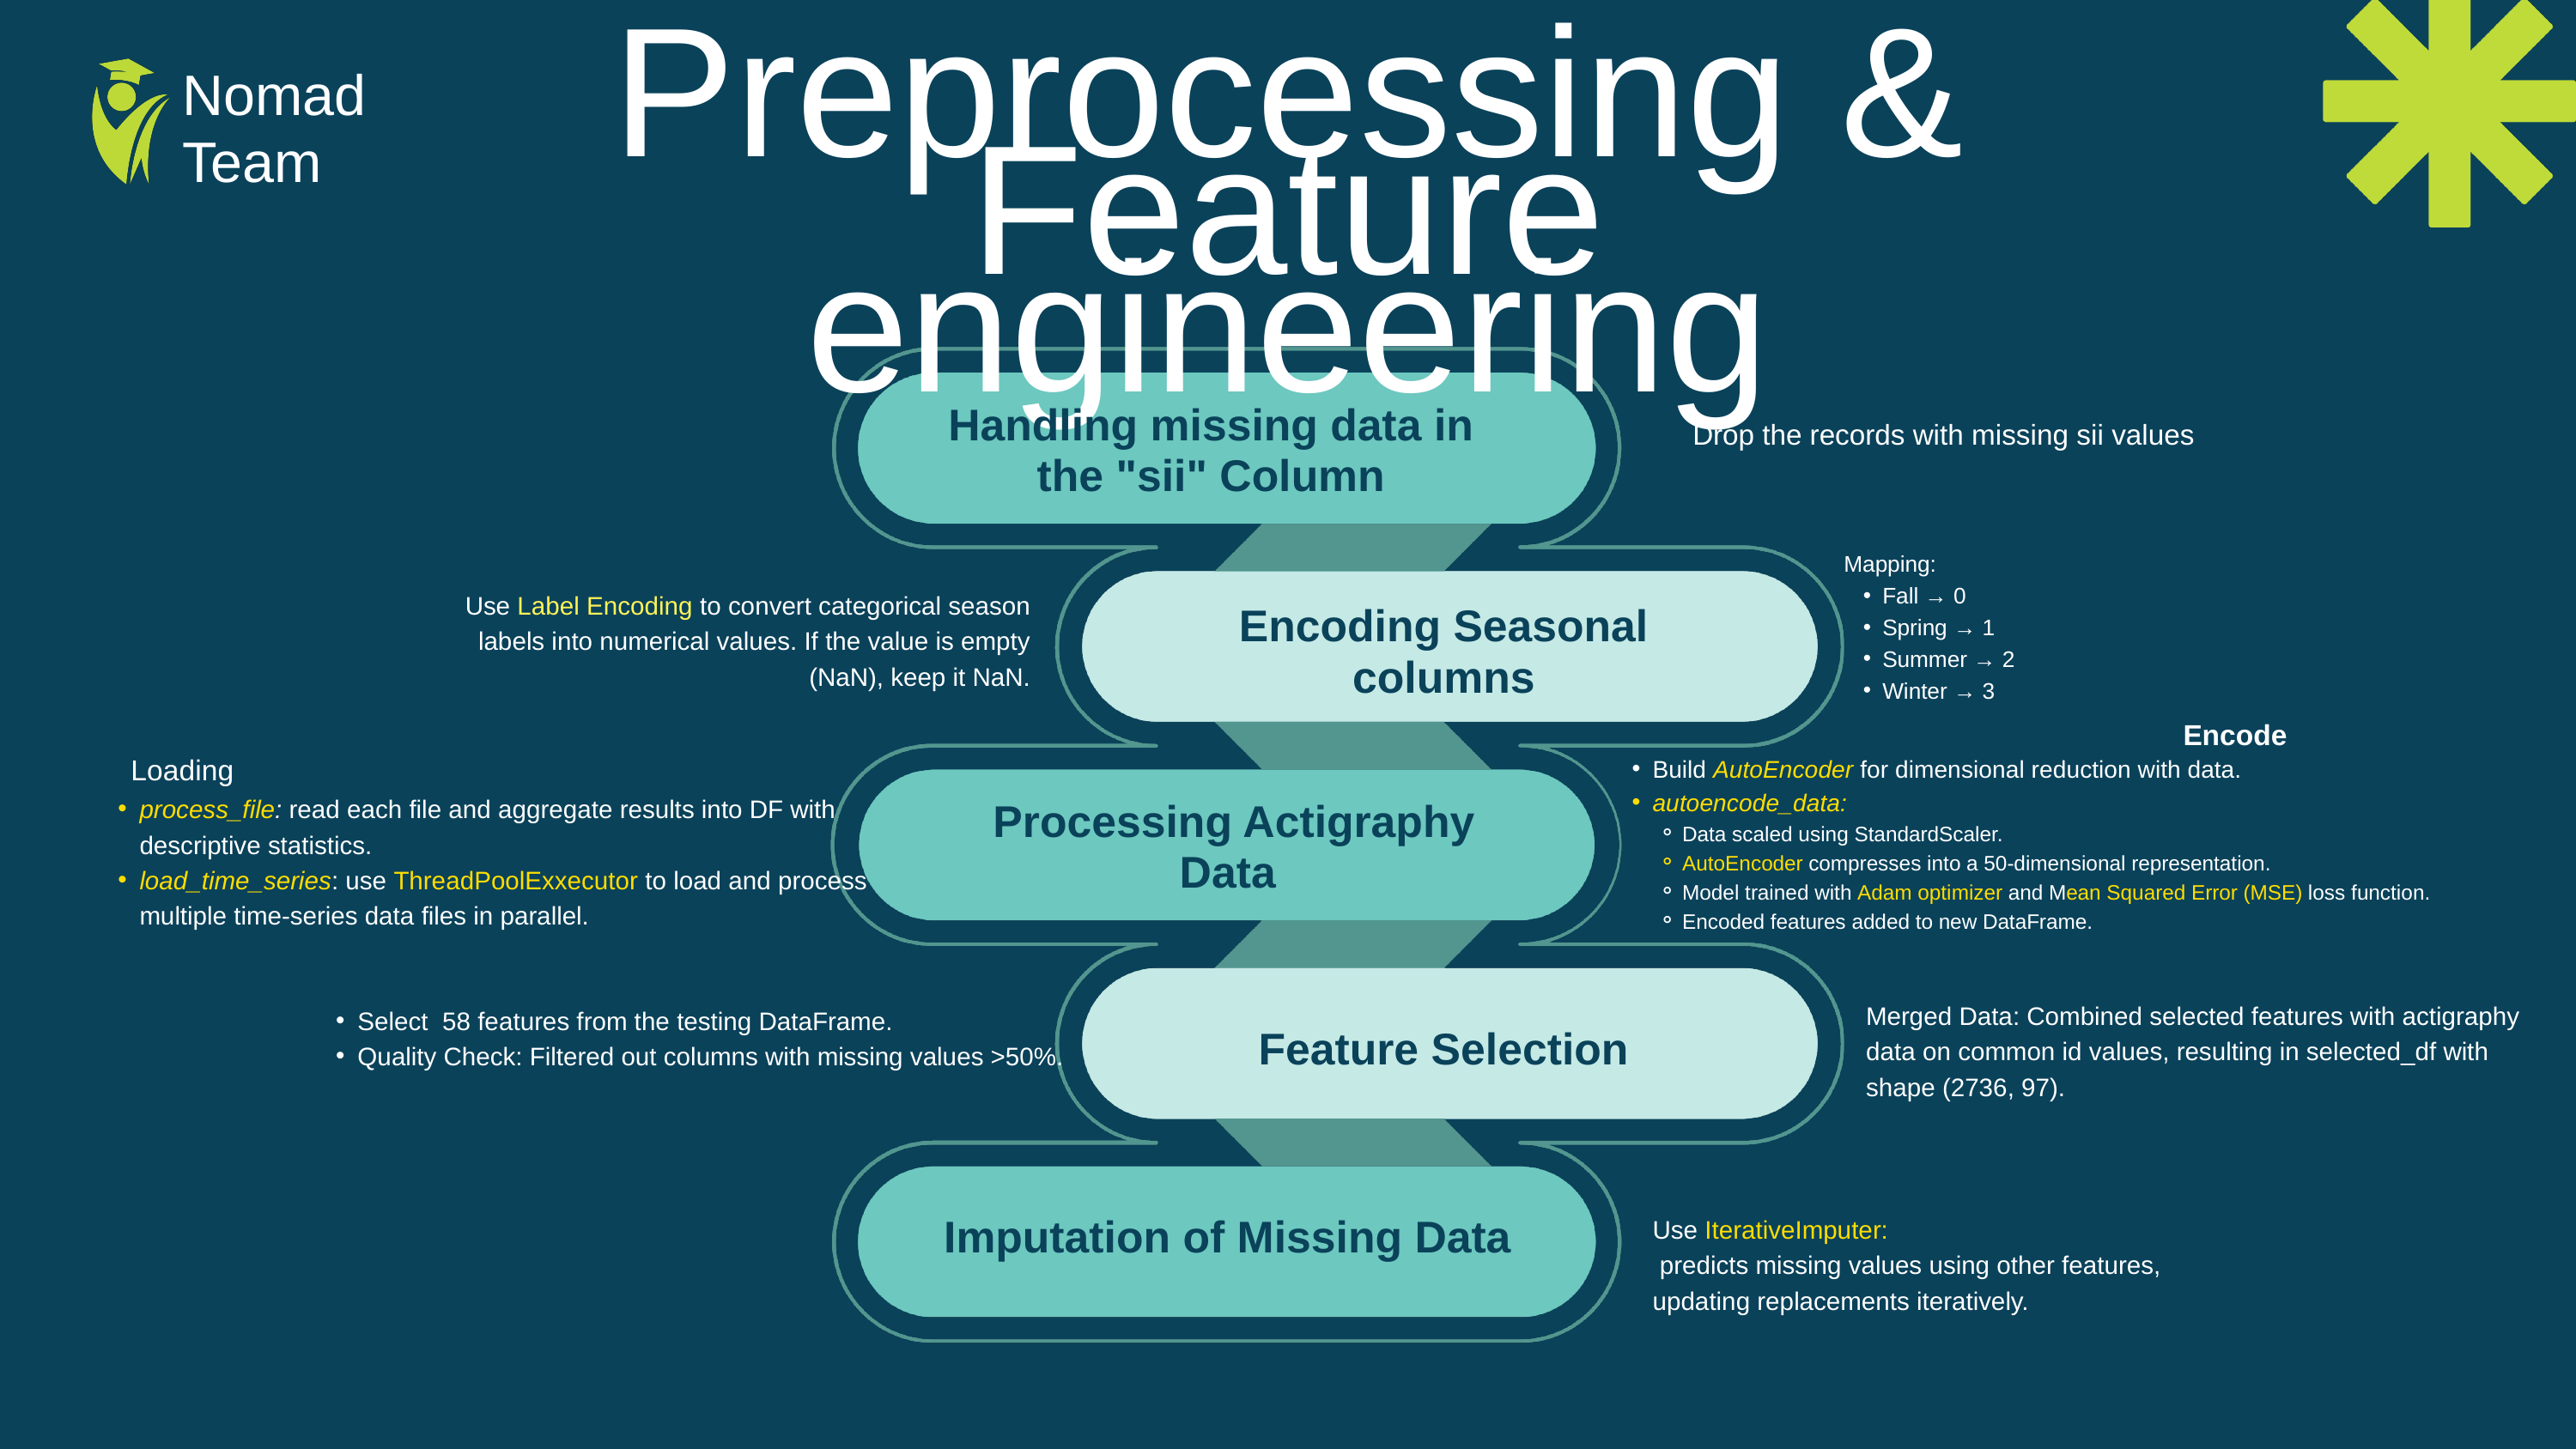

Nomad Team
Preprocessing & Feature engineering

Handling missing data in the "sii" Column
Drop the records with missing sii values
Mapping:
Fall → 0
Spring → 1
Summer → 2
Winter → 3
Use Label Encoding to convert categorical season labels into numerical values. If the value is empty (NaN), keep it NaN.
Encoding Seasonal columns
Encode
Loading
Build AutoEncoder for dimensional reduction with data.
autoencode_data:
Data scaled using StandardScaler.
AutoEncoder compresses into a 50-dimensional representation.
Model trained with Adam optimizer and Mean Squared Error (MSE) loss function.
Encoded features added to new DataFrame.
process_file: read each file and aggregate results into DF with descriptive statistics.
load_time_series: use ThreadPoolExxecutor to load and process multiple time-series data files in parallel.
 Processing Actigraphy Data
Merged Data: Combined selected features with actigraphy data on common id values, resulting in selected_df with shape (2736, 97).
Select  58 features from the testing DataFrame.
Quality Check: Filtered out columns with missing values >50%.
Feature Selection
Use IterativeImputer:
 predicts missing values using other features, updating replacements iteratively.
Imputation of Missing Data